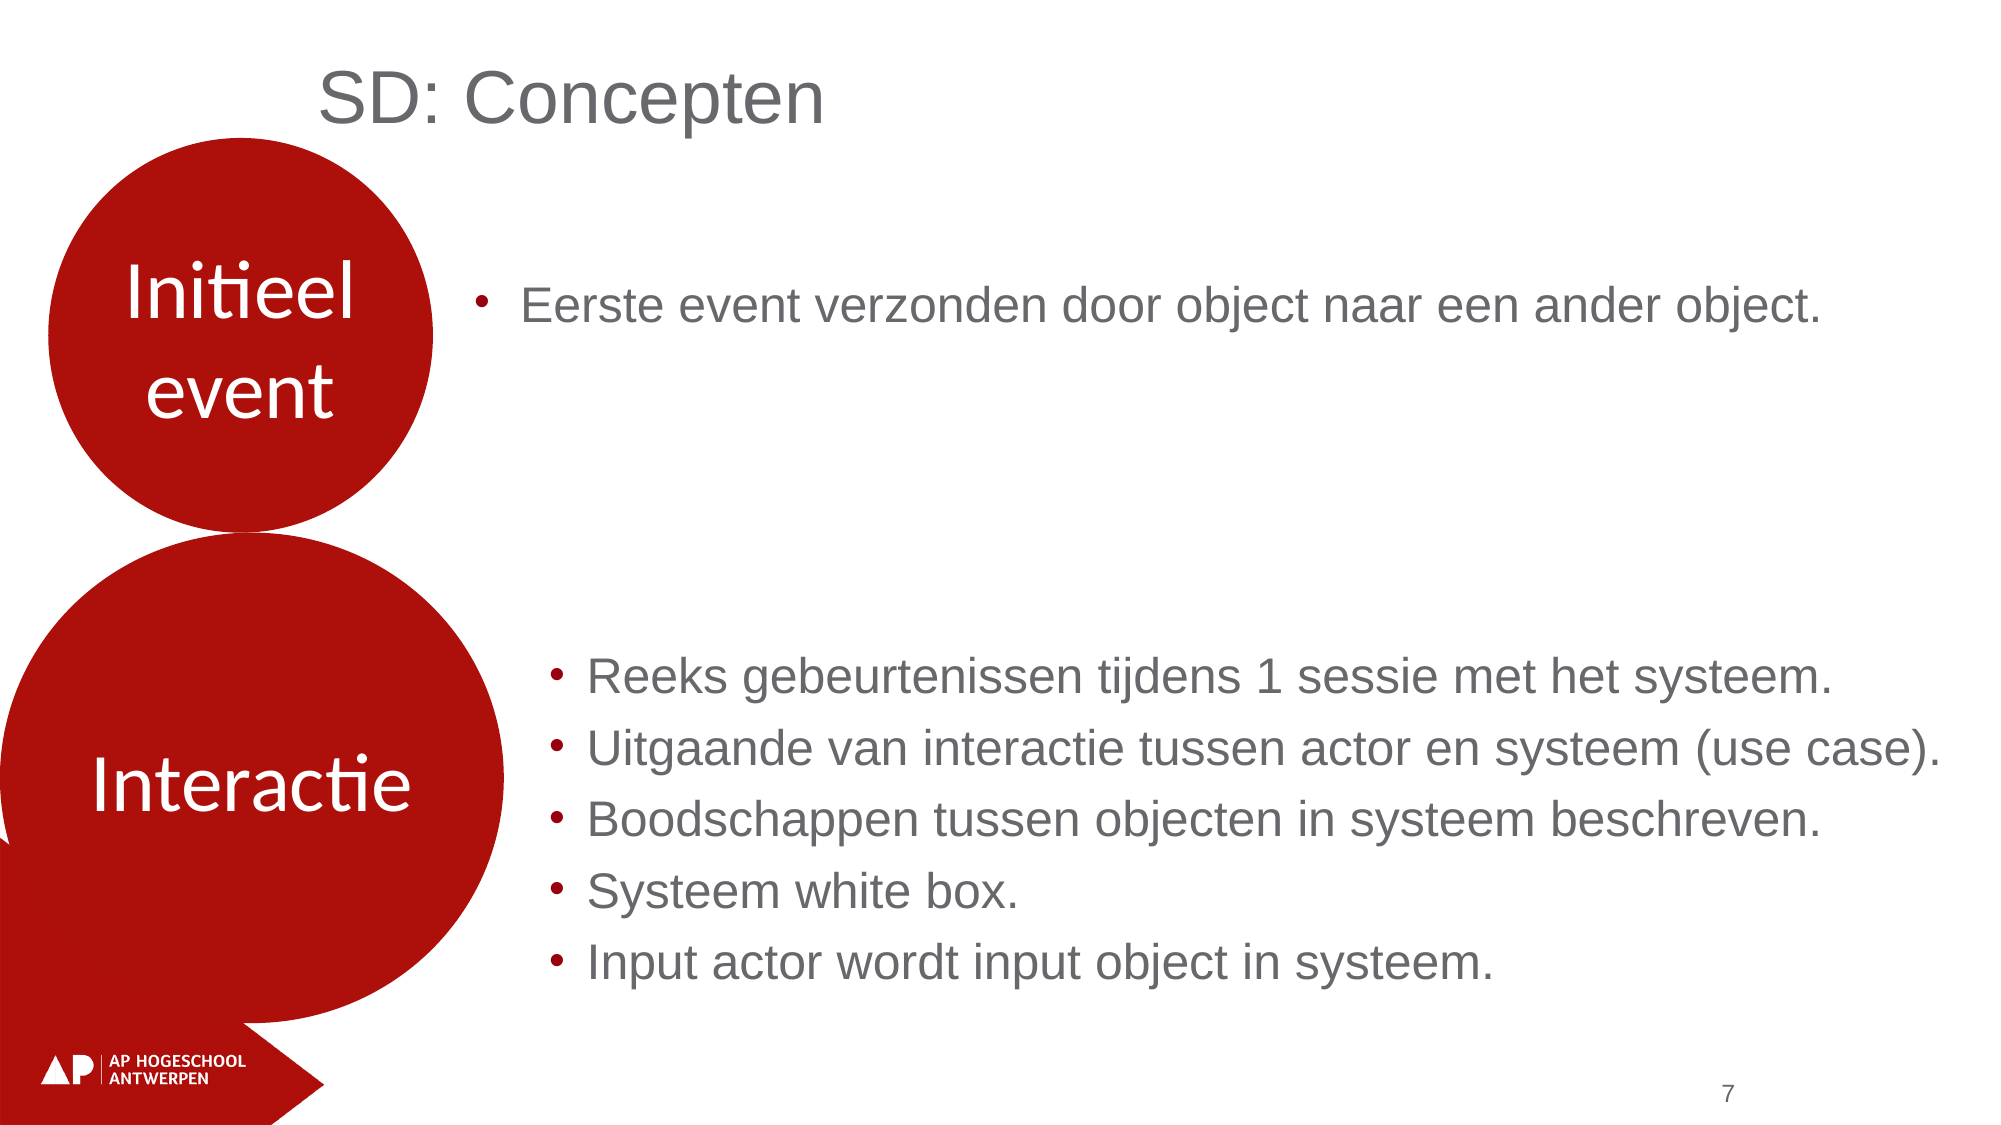

SD: Concepten

Eerste event verzonden door object naar een ander object.

Reeks gebeurtenissen tijdens 1 sessie met het systeem.
Uitgaande van interactie tussen actor en systeem (use case).
Boodschappen tussen objecten in systeem beschreven.
Systeem white box.
Input actor wordt input object in systeem.

Initieel event
Interactie
 7